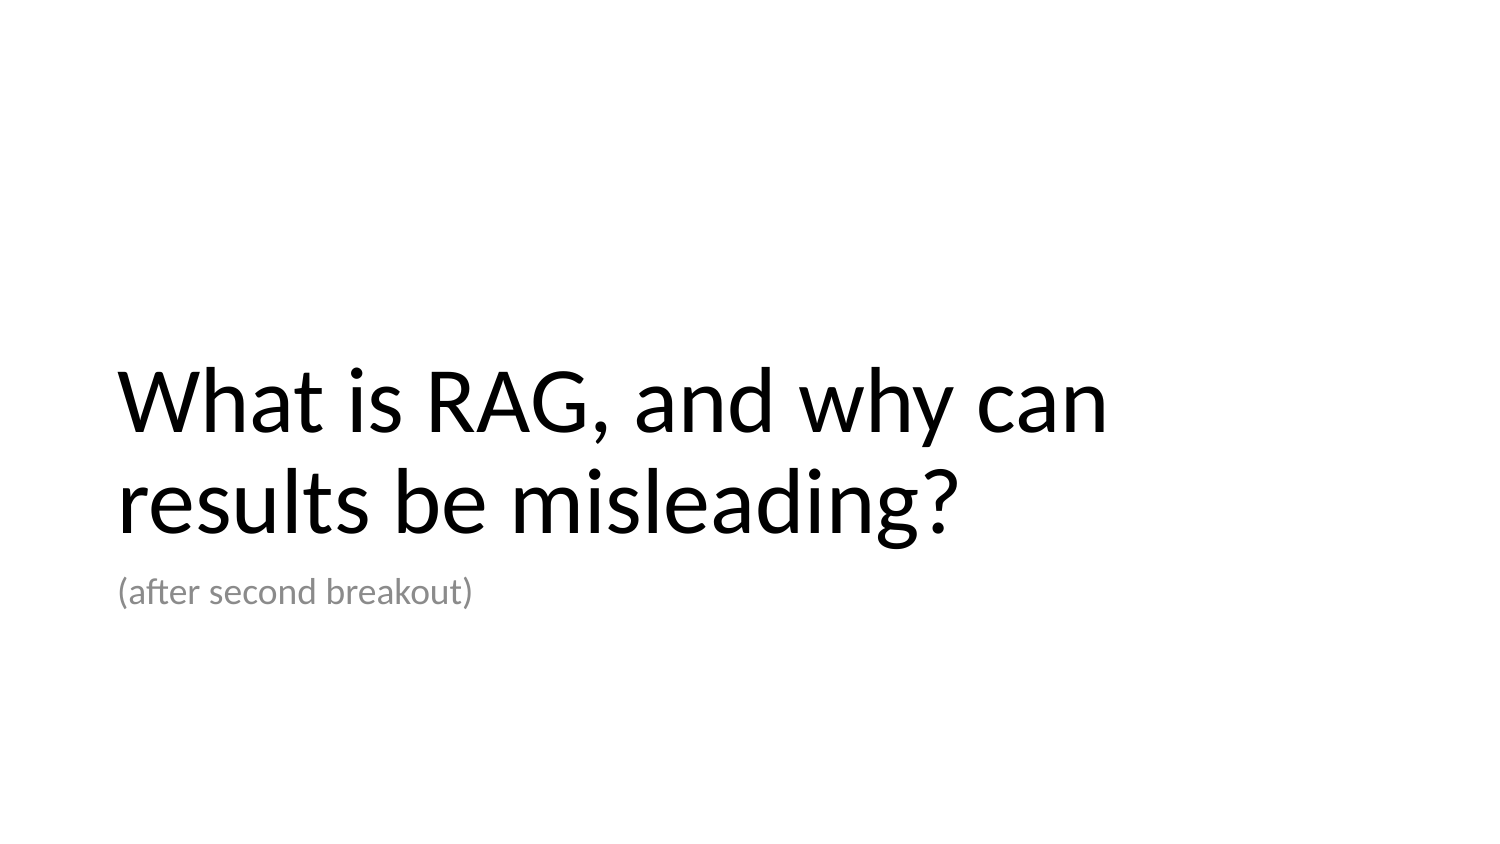

# What is RAG, and why can results be misleading?
(after second breakout)